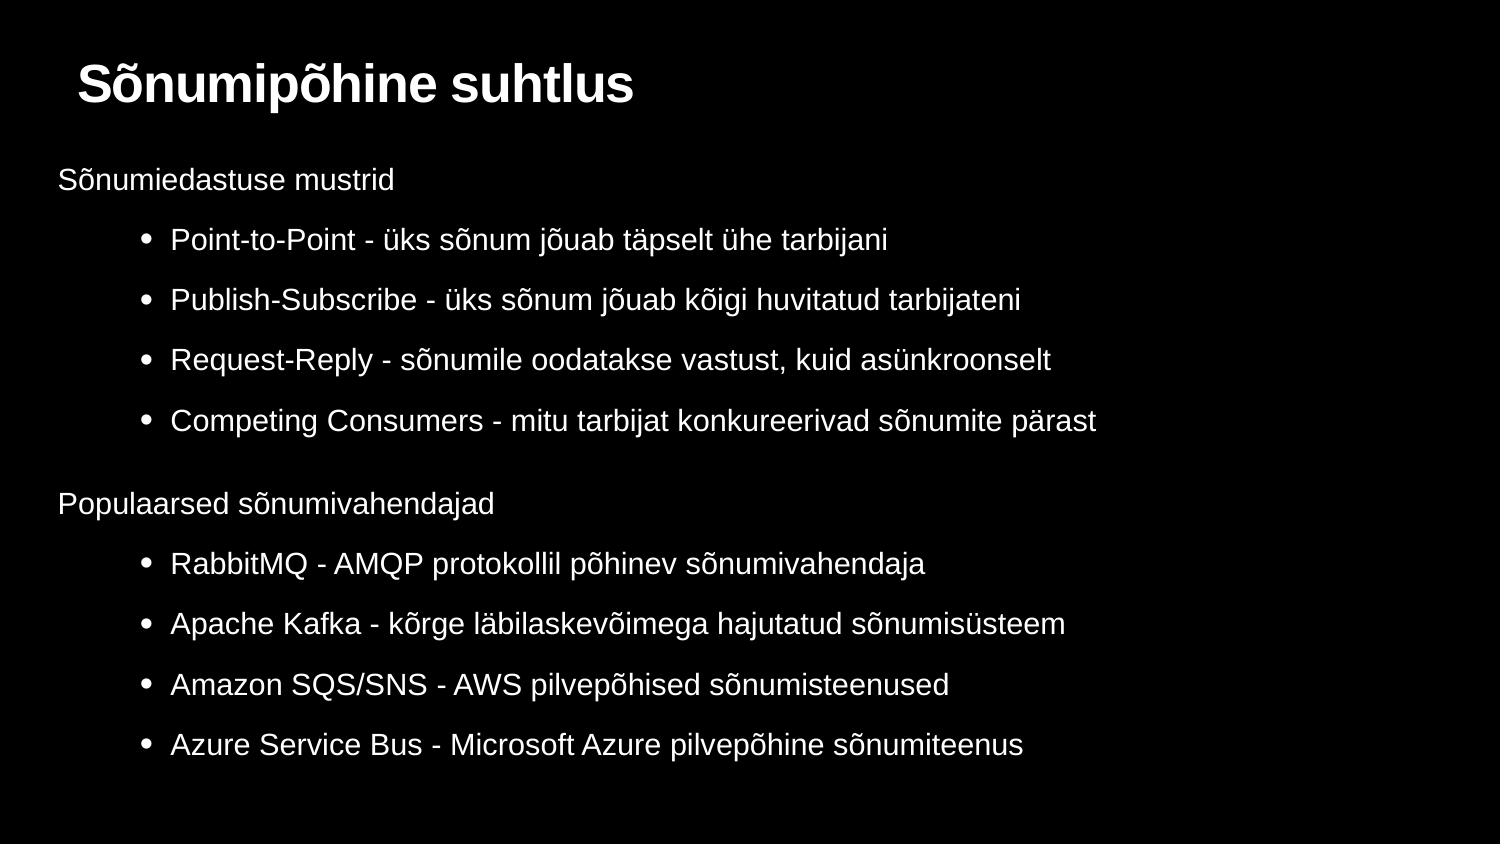

# Sõnumipõhine suhtlus
Sõnumiedastuse mustrid
Point-to-Point - üks sõnum jõuab täpselt ühe tarbijani
Publish-Subscribe - üks sõnum jõuab kõigi huvitatud tarbijateni
Request-Reply - sõnumile oodatakse vastust, kuid asünkroonselt
Competing Consumers - mitu tarbijat konkureerivad sõnumite pärast
Populaarsed sõnumivahendajad
RabbitMQ - AMQP protokollil põhinev sõnumivahendaja
Apache Kafka - kõrge läbilaskevõimega hajutatud sõnumisüsteem
Amazon SQS/SNS - AWS pilvepõhised sõnumisteenused
Azure Service Bus - Microsoft Azure pilvepõhine sõnumiteenus